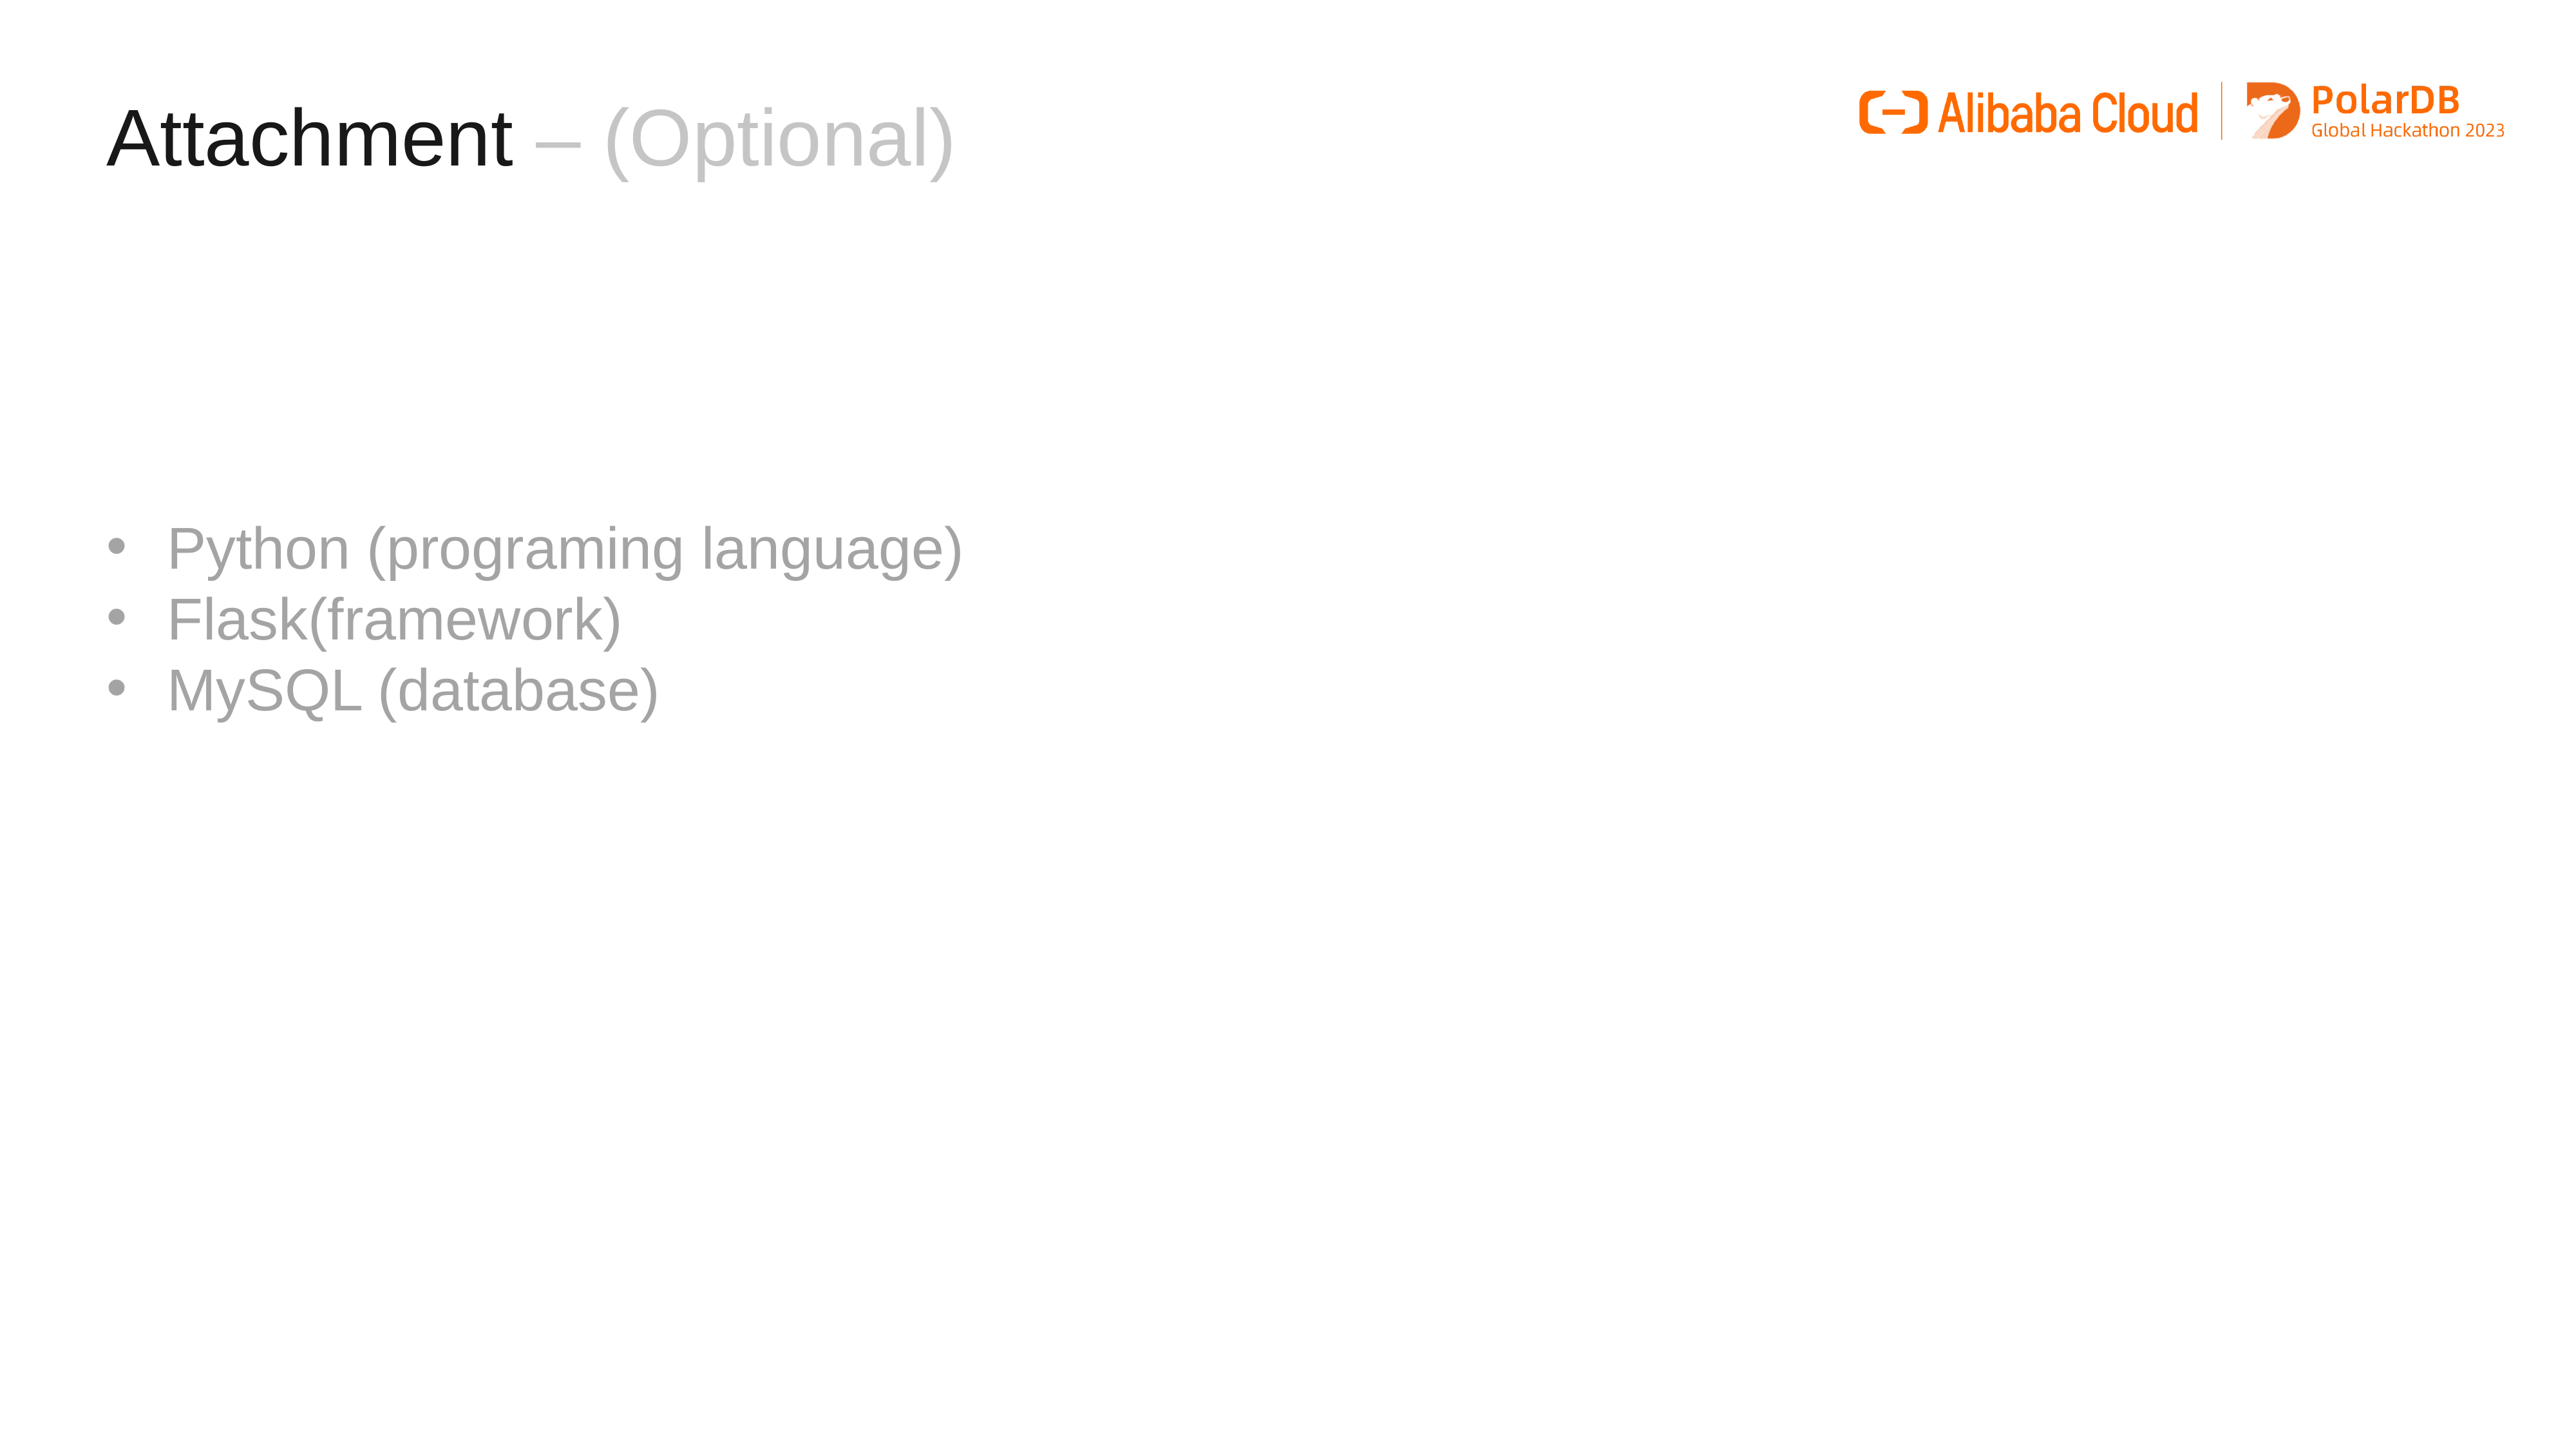

Attachment – (Optional)
Python (programing language)
Flask(framework)
MySQL (database)